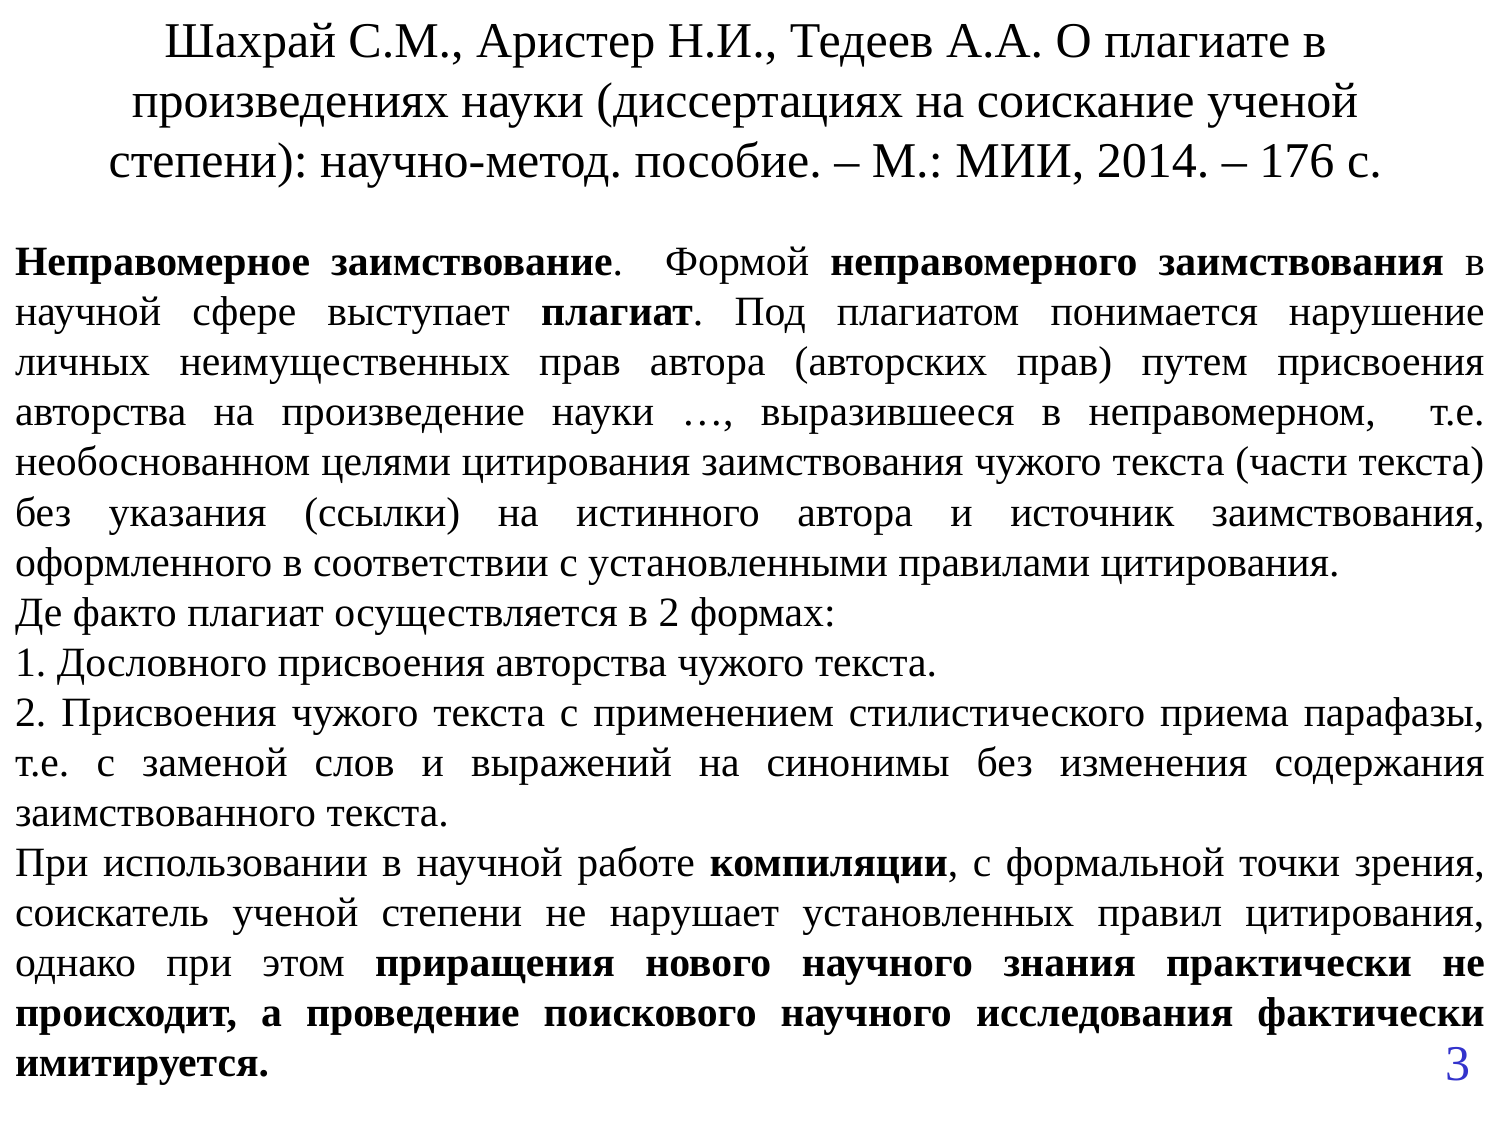

# Шахрай С.М., Аристер Н.И., Тедеев А.А. О плагиате в произведениях науки (диссертациях на соискание ученой степени): научно-метод. пособие. – М.: МИИ, 2014. – 176 с.
Неправомерное заимствование.  Формой неправомерного заимствования в научной сфере выступает плагиат. Под плагиатом понимается нарушение личных неимущественных прав автора (авторских прав) путем присвоения авторства на произведение науки …, выразившееся в неправомерном,  т.е. необоснованном целями цитирования заимствования чужого текста (части текста) без указания (ссылки) на истинного автора и источник заимствования, оформленного в соответствии с установленными правилами цитирования.
Де факто плагиат осуществляется в 2 формах:
 Дословного присвоения авторства чужого текста.
 Присвоения чужого текста с применением стилистического приема парафазы, т.е. с заменой слов и выражений на синонимы без изменения содержания заимствованного текста.
При использовании в научной работе компиляции, с формальной точки зрения, соискатель ученой степени не нарушает установленных правил цитирования, однако при этом приращения нового научного знания практически не происходит, а проведение поискового научного исследования фактически имитируется.